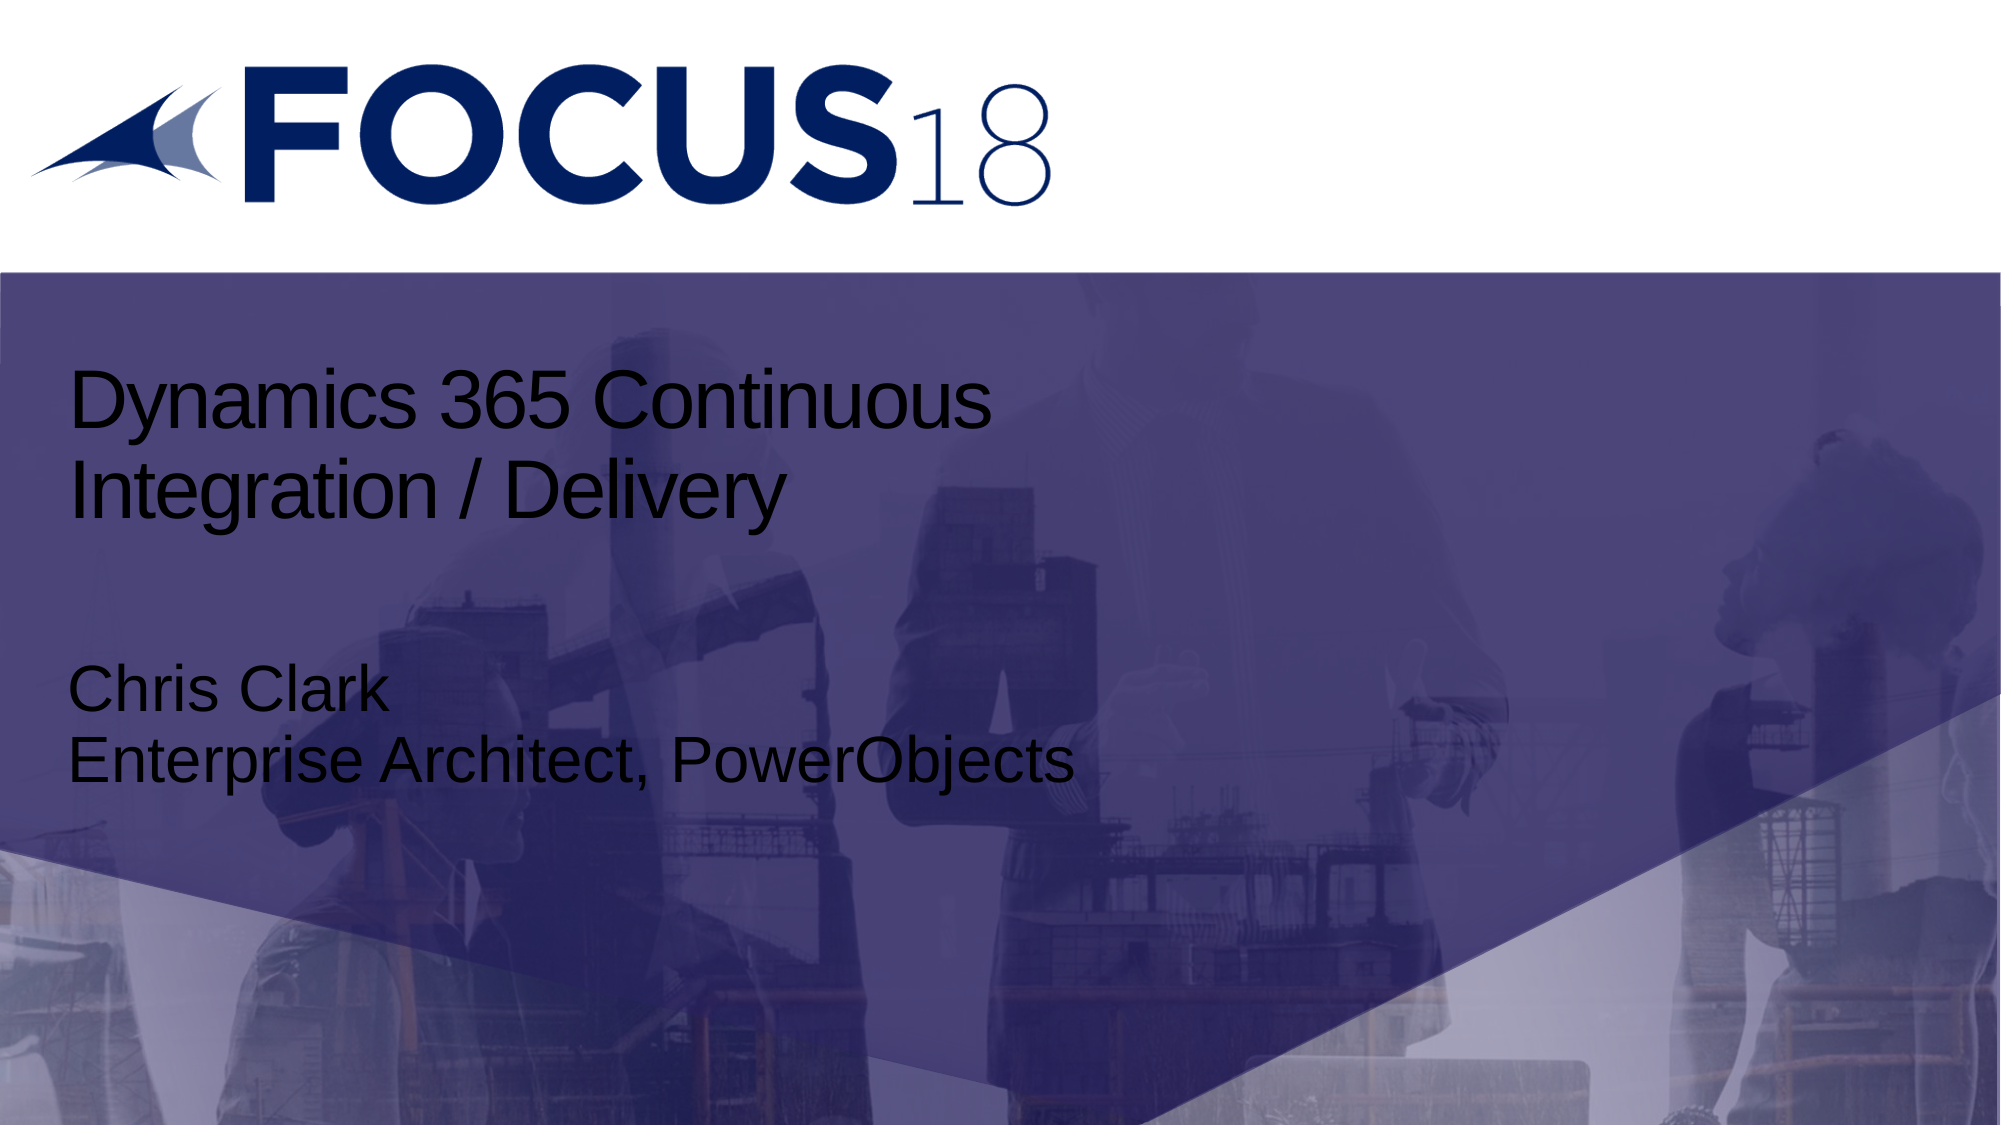

# Dynamics 365 Continuous Integration / Delivery
Chris Clark
Enterprise Architect, PowerObjects